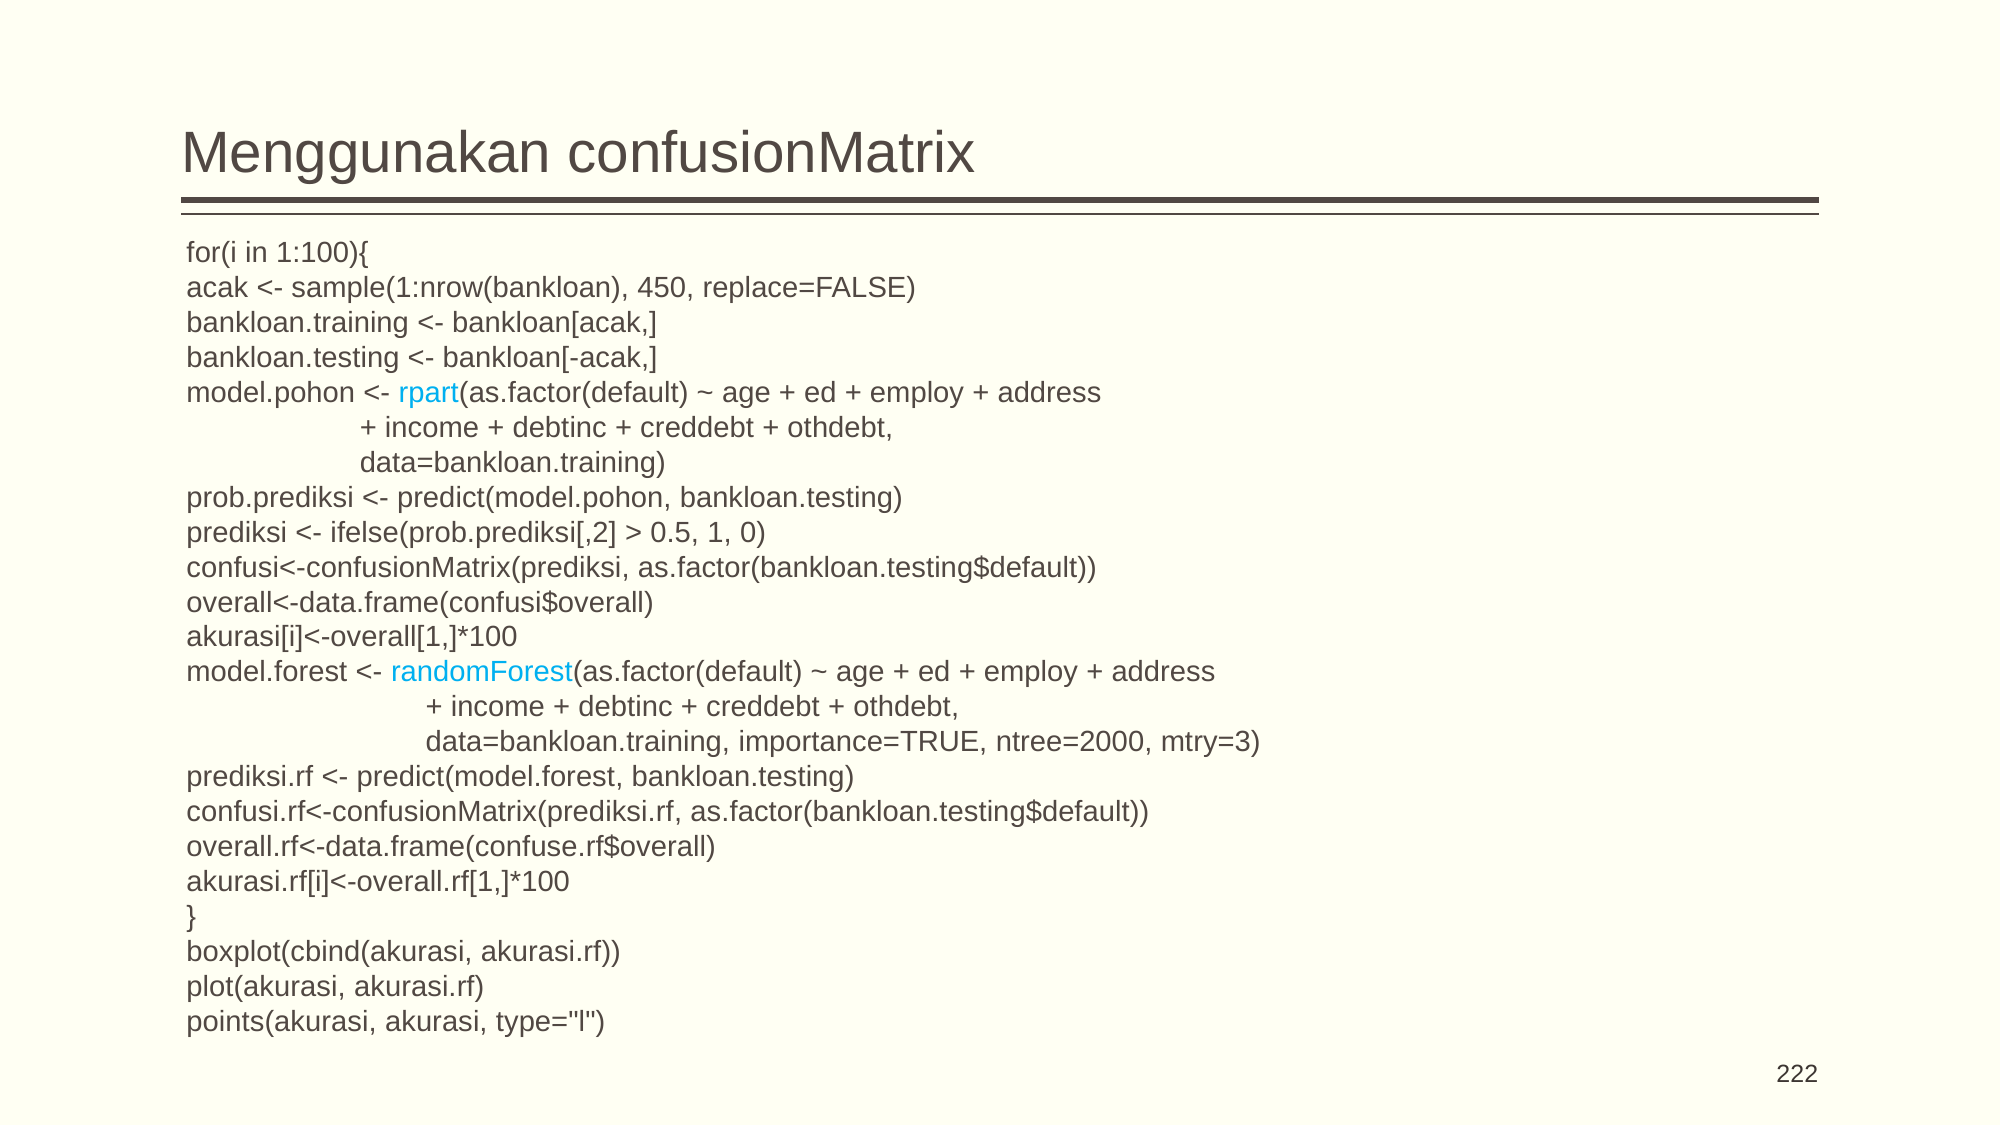

# Menggunakan confusionMatrix
for(i in 1:100){
acak <- sample(1:nrow(bankloan), 450, replace=FALSE)
bankloan.training <- bankloan[acak,]
bankloan.testing <- bankloan[-acak,]
model.pohon <- rpart(as.factor(default) ~ age + ed + employ + address
                     + income + debtinc + creddebt + othdebt,
                     data=bankloan.training)
prob.prediksi <- predict(model.pohon, bankloan.testing)
prediksi <- ifelse(prob.prediksi[,2] > 0.5, 1, 0)
confusi<-confusionMatrix(prediksi, as.factor(bankloan.testing$default))
overall<-data.frame(confusi$overall)
akurasi[i]<-overall[1,]*100
model.forest <- randomForest(as.factor(default) ~ age + ed + employ + address
                             + income + debtinc + creddebt + othdebt,
                             data=bankloan.training, importance=TRUE, ntree=2000, mtry=3)
prediksi.rf <- predict(model.forest, bankloan.testing)
confusi.rf<-confusionMatrix(prediksi.rf, as.factor(bankloan.testing$default))
overall.rf<-data.frame(confuse.rf$overall)
akurasi.rf[i]<-overall.rf[1,]*100
}
boxplot(cbind(akurasi, akurasi.rf))
plot(akurasi, akurasi.rf)
points(akurasi, akurasi, type="l")
222